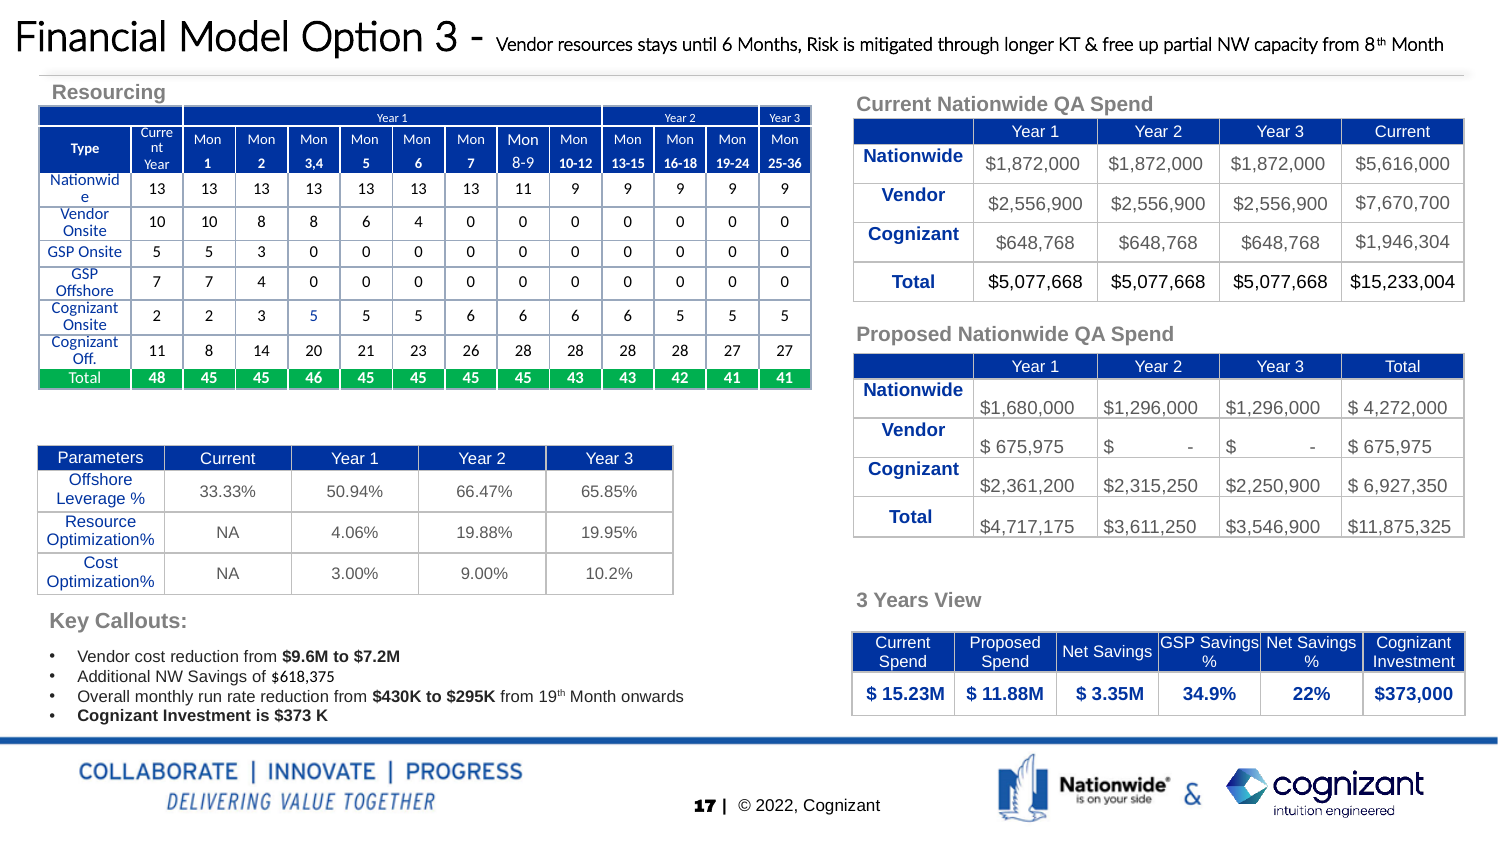

# Financial Model Option 3 - Vendor resources stays until 6 Months, Risk is mitigated through longer KT & free up partial NW capacity from 8th Month
Resourcing
Current Nationwide QA Spend
|  |  | Year 1 |  |  |  |  |  |  |  | Year 2 |  |  | Year 3 |
| --- | --- | --- | --- | --- | --- | --- | --- | --- | --- | --- | --- | --- | --- |
| Type | Current | Mon | Mon | Mon | Mon | Mon | Mon | Mon | Mon | Mon | Mon | Mon | Mon |
|  | Year | 1 | 2 | 3,4 | 5 | 6 | 7 | 8-9 | 10-12 | 13-15 | 16-18 | 19-24 | 25-36 |
| Nationwide | 13 | 13 | 13 | 13 | 13 | 13 | 13 | 11 | 9 | 9 | 9 | 9 | 9 |
| Vendor Onsite | 10 | 10 | 8 | 8 | 6 | 4 | 0 | 0 | 0 | 0 | 0 | 0 | 0 |
| GSP Onsite | 5 | 5 | 3 | 0 | 0 | 0 | 0 | 0 | 0 | 0 | 0 | 0 | 0 |
| GSP Offshore | 7 | 7 | 4 | 0 | 0 | 0 | 0 | 0 | 0 | 0 | 0 | 0 | 0 |
| Cognizant Onsite | 2 | 2 | 3 | 5 | 5 | 5 | 6 | 6 | 6 | 6 | 5 | 5 | 5 |
| Cognizant Off. | 11 | 8 | 14 | 20 | 21 | 23 | 26 | 28 | 28 | 28 | 28 | 27 | 27 |
| Total | 48 | 45 | 45 | 46 | 45 | 45 | 45 | 45 | 43 | 43 | 42 | 41 | 41 |
|  | Year 1 | Year 2 | Year 3 | Current |
| --- | --- | --- | --- | --- |
| Nationwide | $1,872,000 | $1,872,000 | $1,872,000 | $5,616,000 |
| Vendor | $2,556,900 | $2,556,900 | $2,556,900 | $7,670,700 |
| Cognizant | $648,768 | $648,768 | $648,768 | $1,946,304 |
| Total | $5,077,668 | $5,077,668 | $5,077,668 | $15,233,004 |
Proposed Nationwide QA Spend
|  | Year 1 | Year 2 | Year 3 | Total |
| --- | --- | --- | --- | --- |
| Nationwide | $1,680,000 | $1,296,000 | $1,296,000 | $ 4,272,000 |
| Vendor | $ 675,975 | $ - | $ - | $ 675,975 |
| Cognizant | $2,361,200 | $2,315,250 | $2,250,900 | $ 6,927,350 |
| Total | $4,717,175 | $3,611,250 | $3,546,900 | $11,875,325 |
| Parameters | Current | Year 1 | Year 2 | Year 3 |
| --- | --- | --- | --- | --- |
| Offshore Leverage % | 33.33% | 50.94% | 66.47% | 65.85% |
| Resource Optimization% | NA | 4.06% | 19.88% | 19.95% |
| Cost Optimization% | NA | 3.00% | 9.00% | 10.2% |
3 Years View
Key Callouts:
Vendor cost reduction from $9.6M to $7.2M
Additional NW Savings of $618,375
Overall monthly run rate reduction from $430K to $295K from 19th Month onwards
Cognizant Investment is $373 K

| Current Spend | Proposed Spend | Net Savings | GSP Savings% | Net Savings % | Cognizant Investment |
| --- | --- | --- | --- | --- | --- |
| $ 15.23M | $ 11.88M | $ 3.35M | 34.9% | 22% | $373,000 |